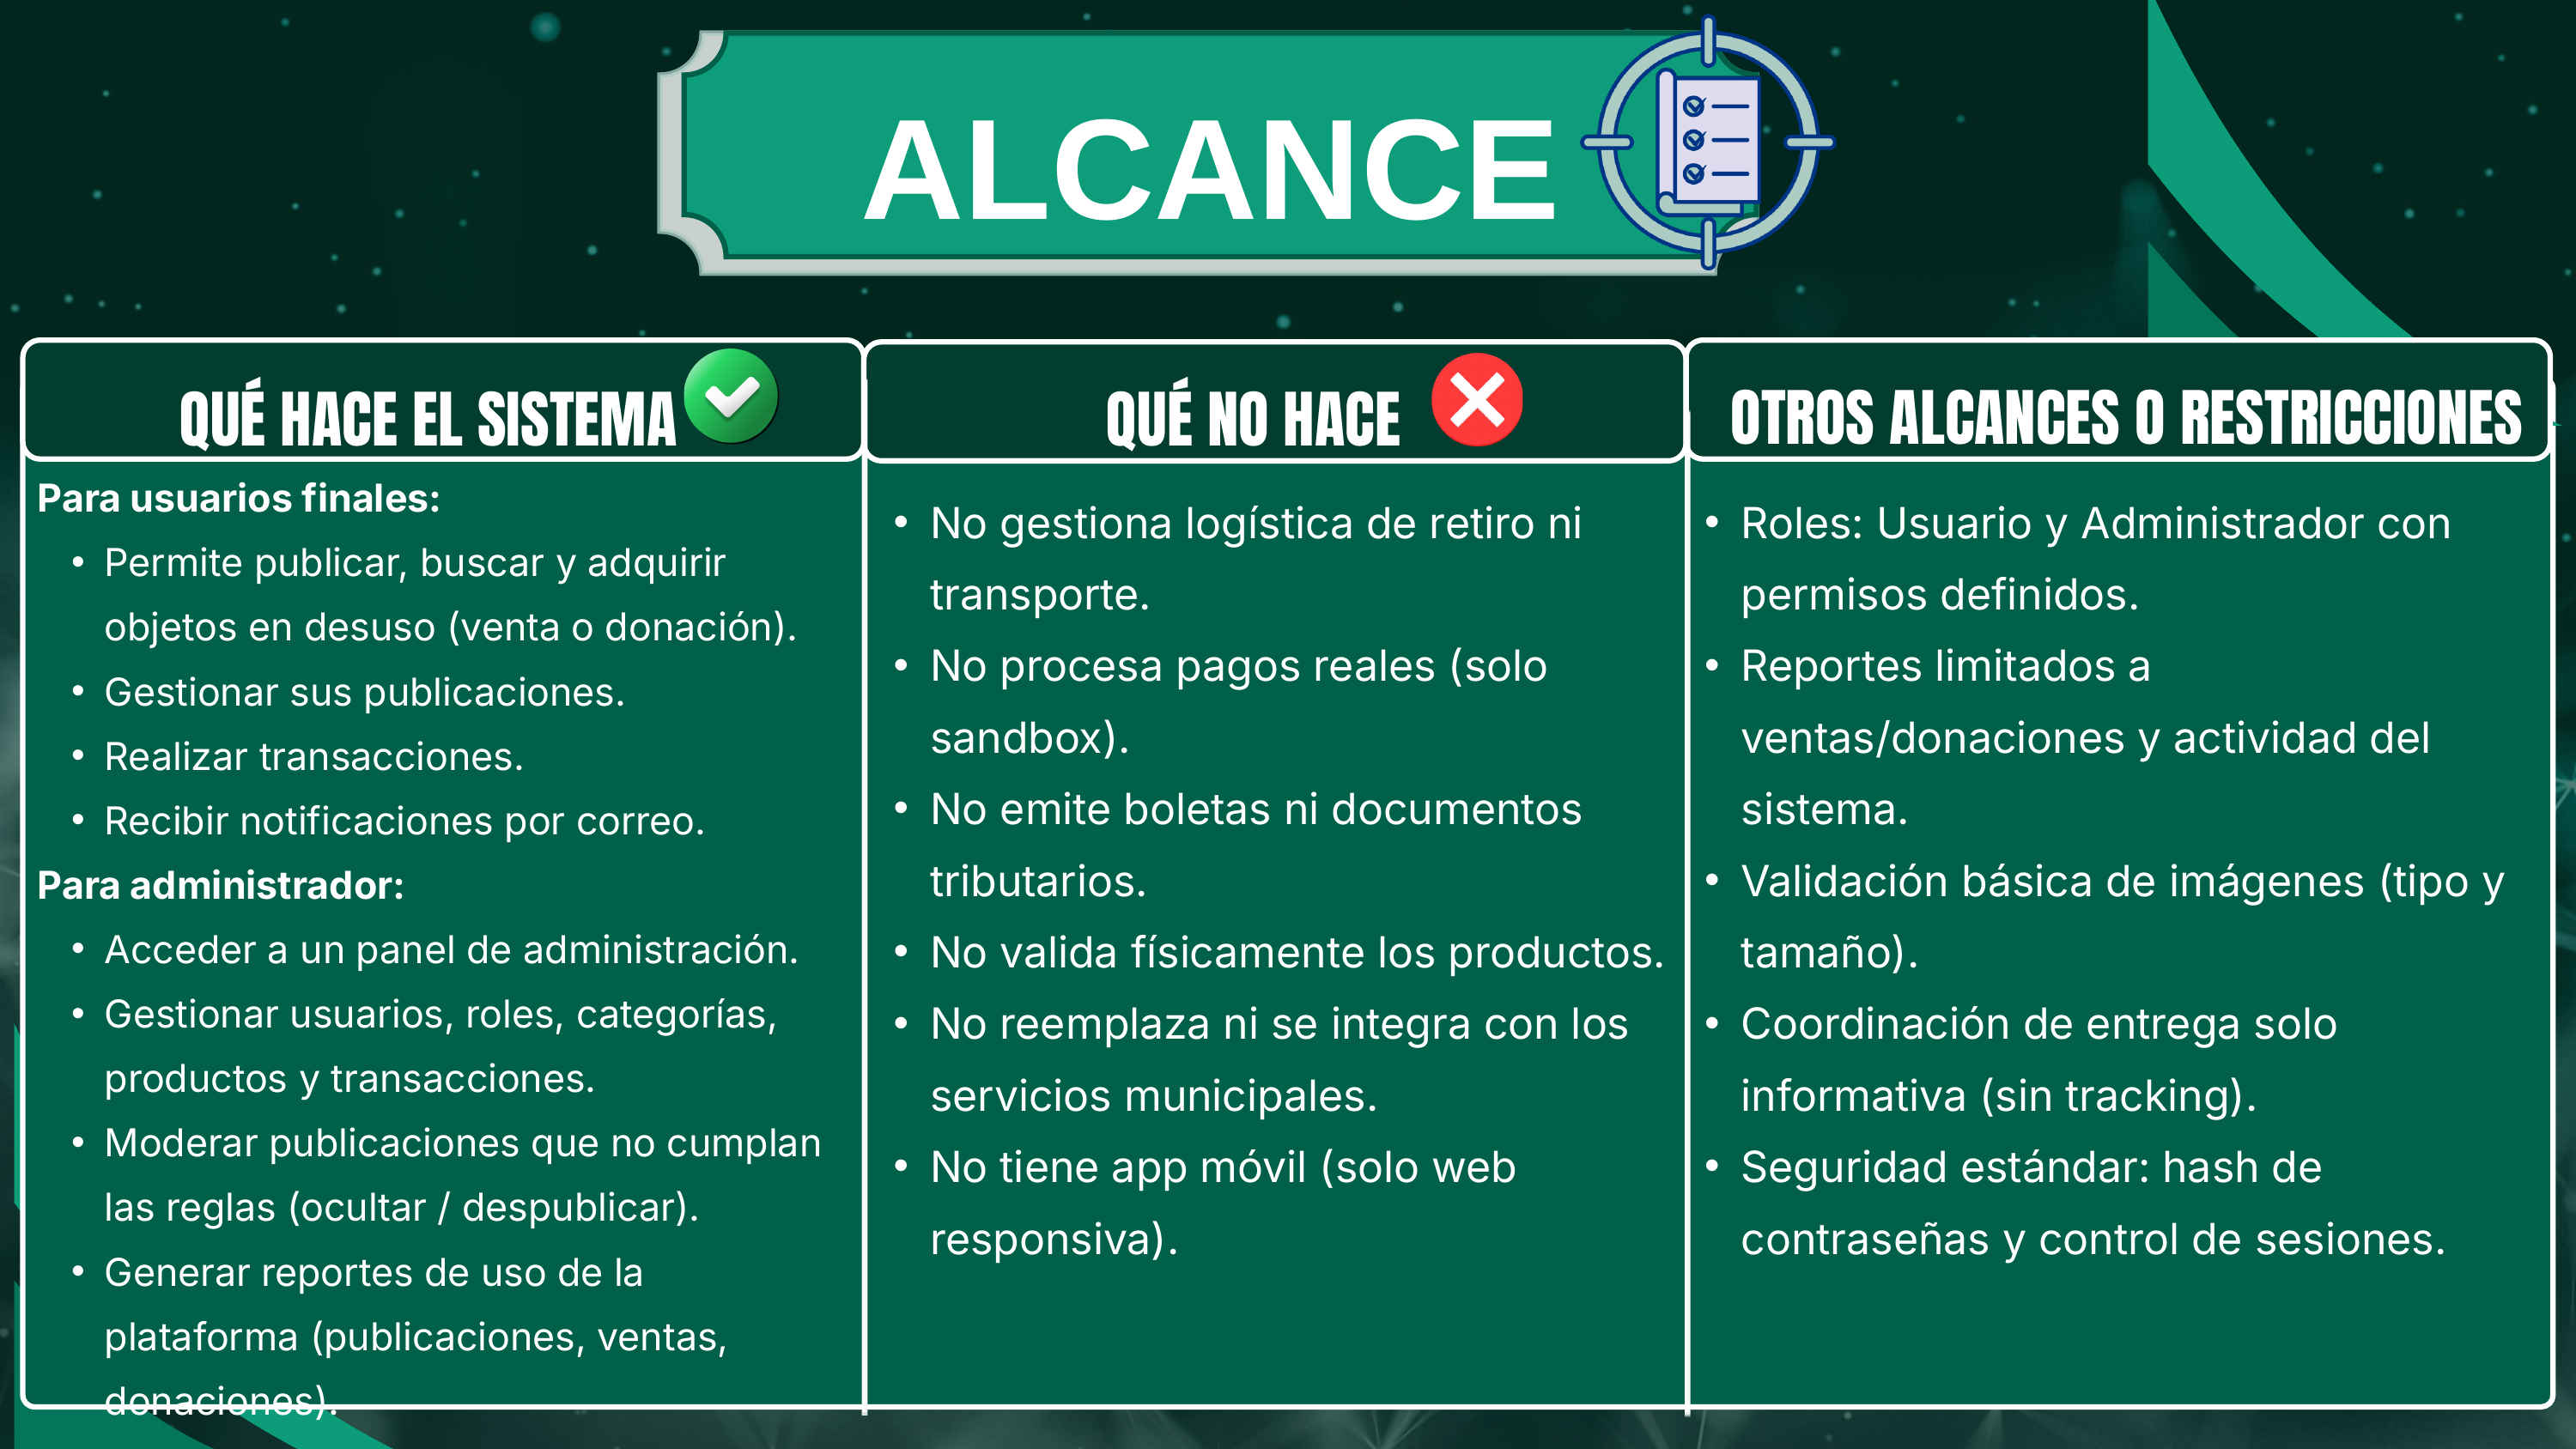

ALCANCE

OTROS ALCANCES O RESTRICCIONES

QUÉ HACE EL SISTEMA
QUÉ NO HACE

Para usuarios finales:
Permite publicar, buscar y adquirir objetos en desuso (venta o donación).
Gestionar sus publicaciones.
Realizar transacciones.
Recibir notificaciones por correo.
Para administrador:
Acceder a un panel de administración.
Gestionar usuarios, roles, categorías, productos y transacciones.
Moderar publicaciones que no cumplan las reglas (ocultar / despublicar).
Generar reportes de uso de la plataforma (publicaciones, ventas, donaciones).
No gestiona logística de retiro ni transporte.
No procesa pagos reales (solo sandbox).
No emite boletas ni documentos tributarios.
No valida físicamente los productos.
No reemplaza ni se integra con los servicios municipales.
No tiene app móvil (solo web responsiva).

Roles: Usuario y Administrador con permisos definidos.
Reportes limitados a ventas/donaciones y actividad del sistema.
Validación básica de imágenes (tipo y tamaño).
Coordinación de entrega solo informativa (sin tracking).
Seguridad estándar: hash de contraseñas y control de sesiones.